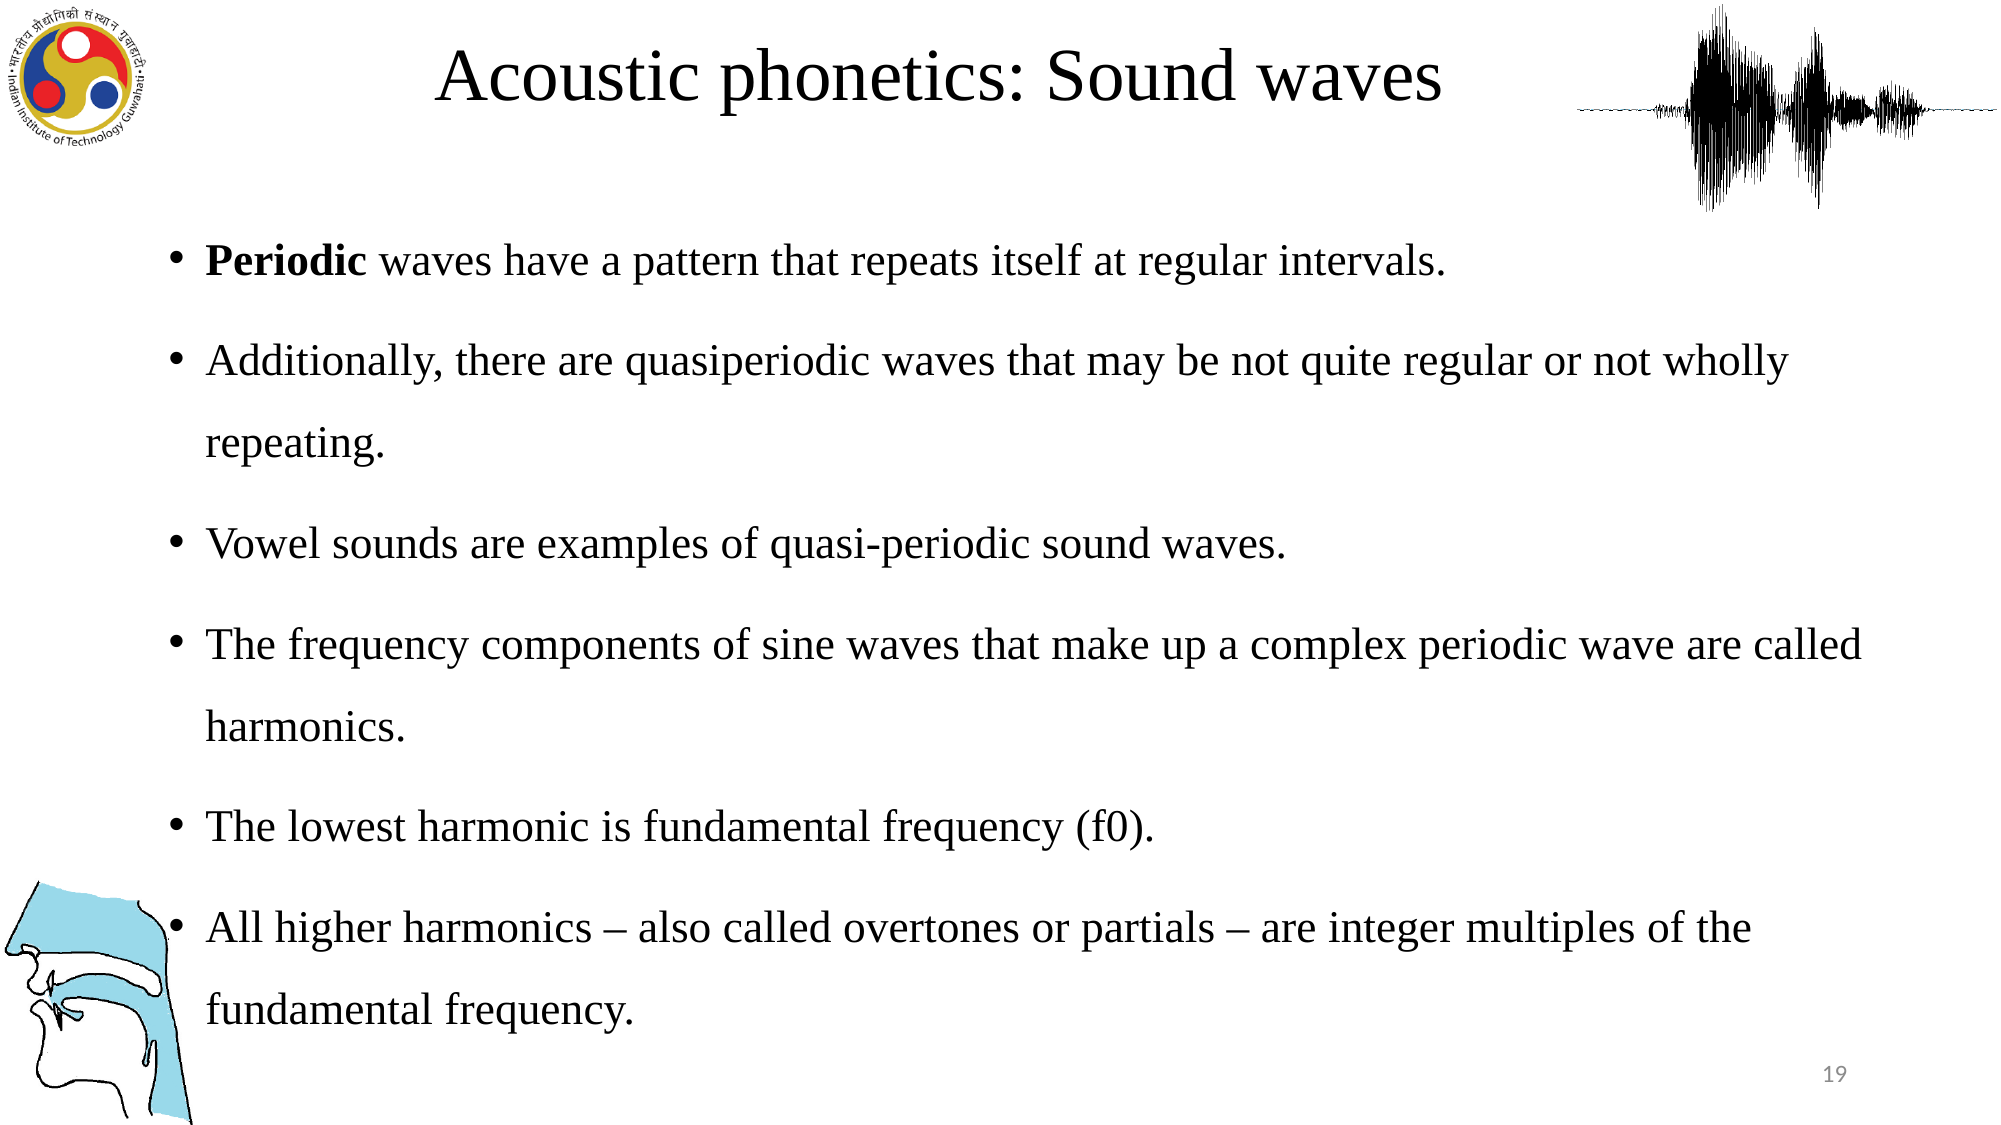

Acoustic phonetics: Sound waves
Periodic waves have a pattern that repeats itself at regular intervals.
Additionally, there are quasiperiodic waves that may be not quite regular or not wholly repeating.
Vowel sounds are examples of quasi-periodic sound waves.
The frequency components of sine waves that make up a complex periodic wave are called harmonics.
The lowest harmonic is fundamental frequency (f0).
All higher harmonics – also called overtones or partials – are integer multiples of the fundamental frequency.
19